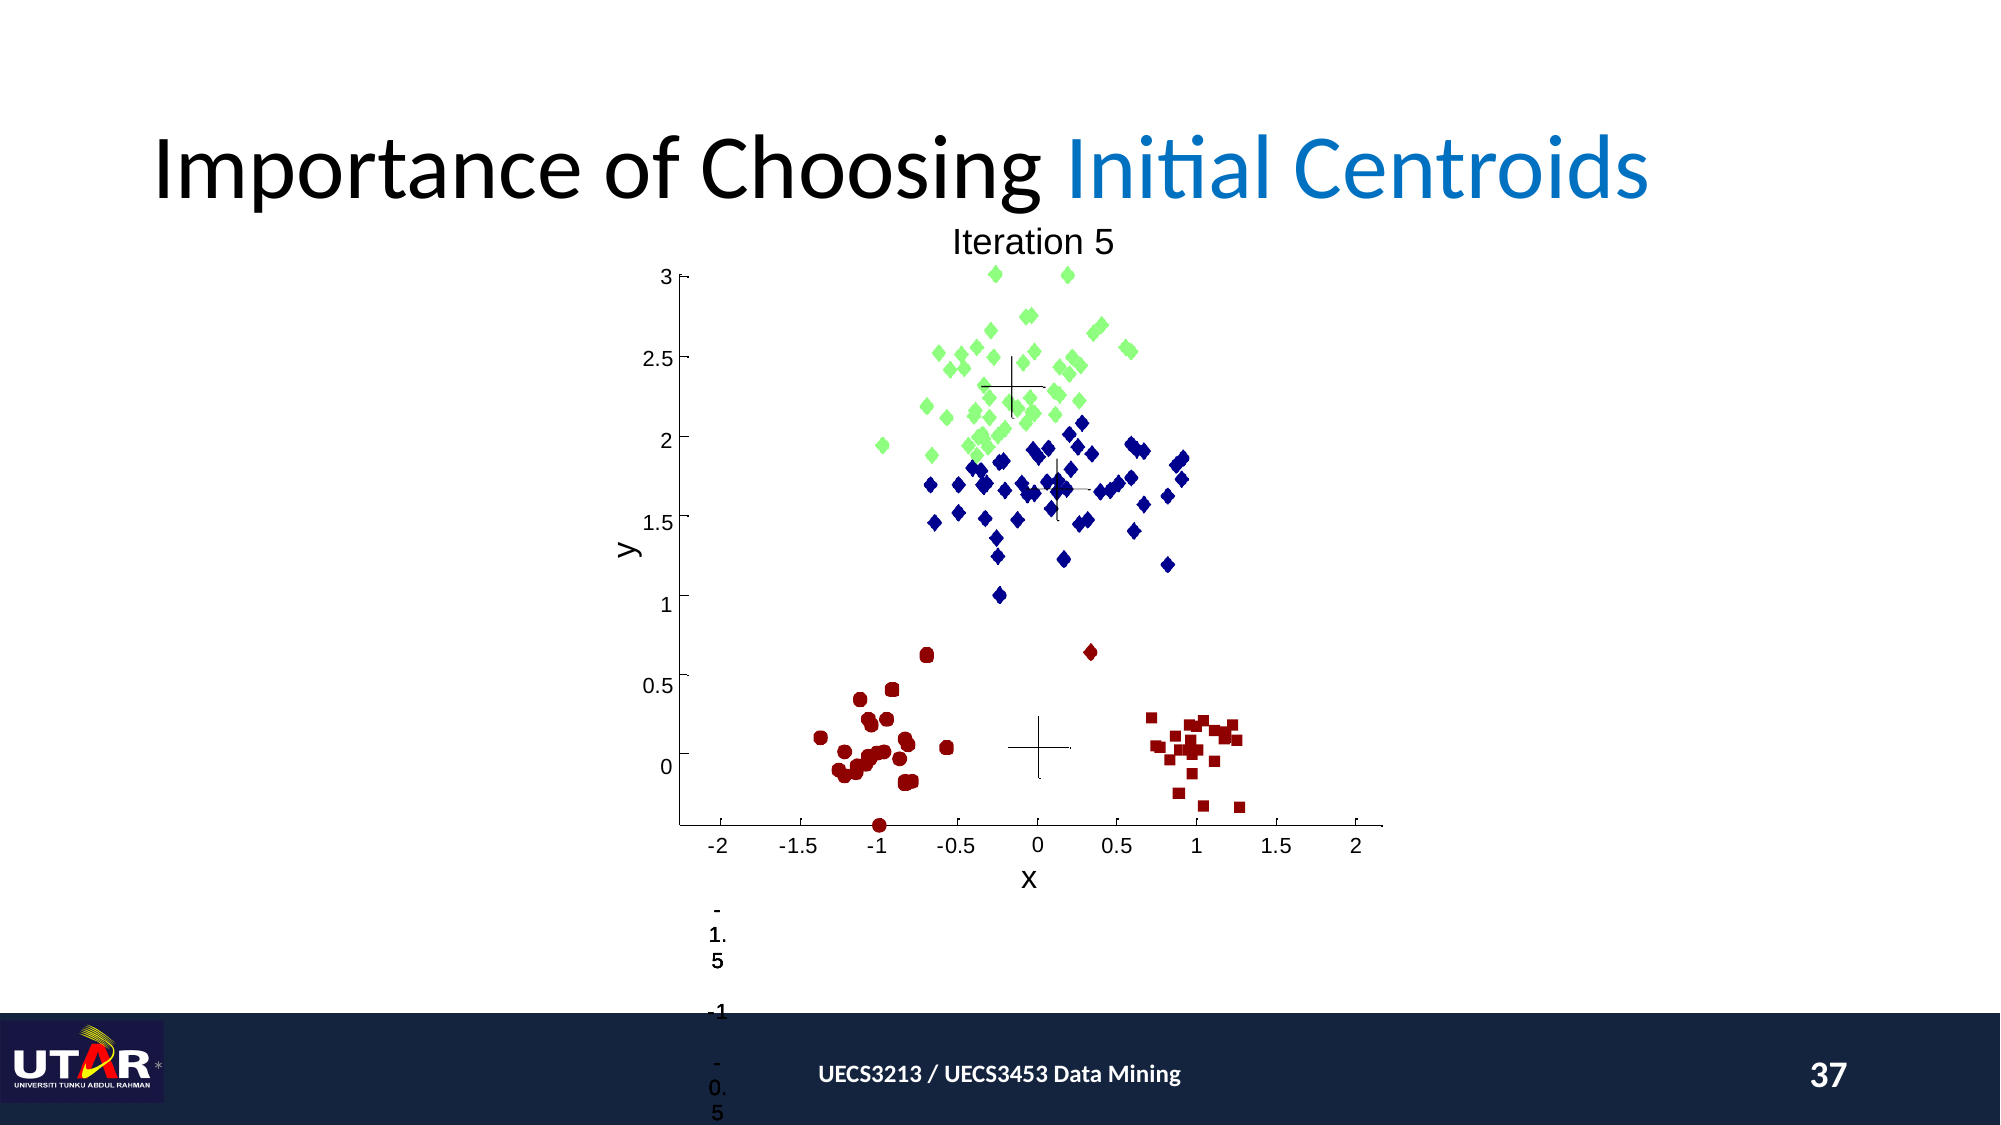

# Importance of Choosing Initial Centroids
Iteration 5
Iteration 1
3

2.5

2

1.5
y

1

0.5

0

-2	-1.5	-1	-0.5	0	0.5	1	1.5	2
x
Iteration 2
3

2.5

2

1.5
y

1

0.5

0

-2	-1.5	-1	-0.5	0	0.5	1	1.5	2
x
Iteration 3
3

2.5

2

1.5
y

1

0.5

0

-2	-1.5	-1	-0.5	0	0.5	1	1.5	2
x
Iteration 4
3

2.5

2

1.5
y

1

0.5

0

-2	-1.5	-1	-0.5	0	0.5	1	1.5	2
x

3

2.5

2

1.5

1

0.5

0

y

-2
-1.5
-1
-0.5
0
x
0.5
1
1.5
2
*
UECS3213 / UECS3453 Data Mining
37